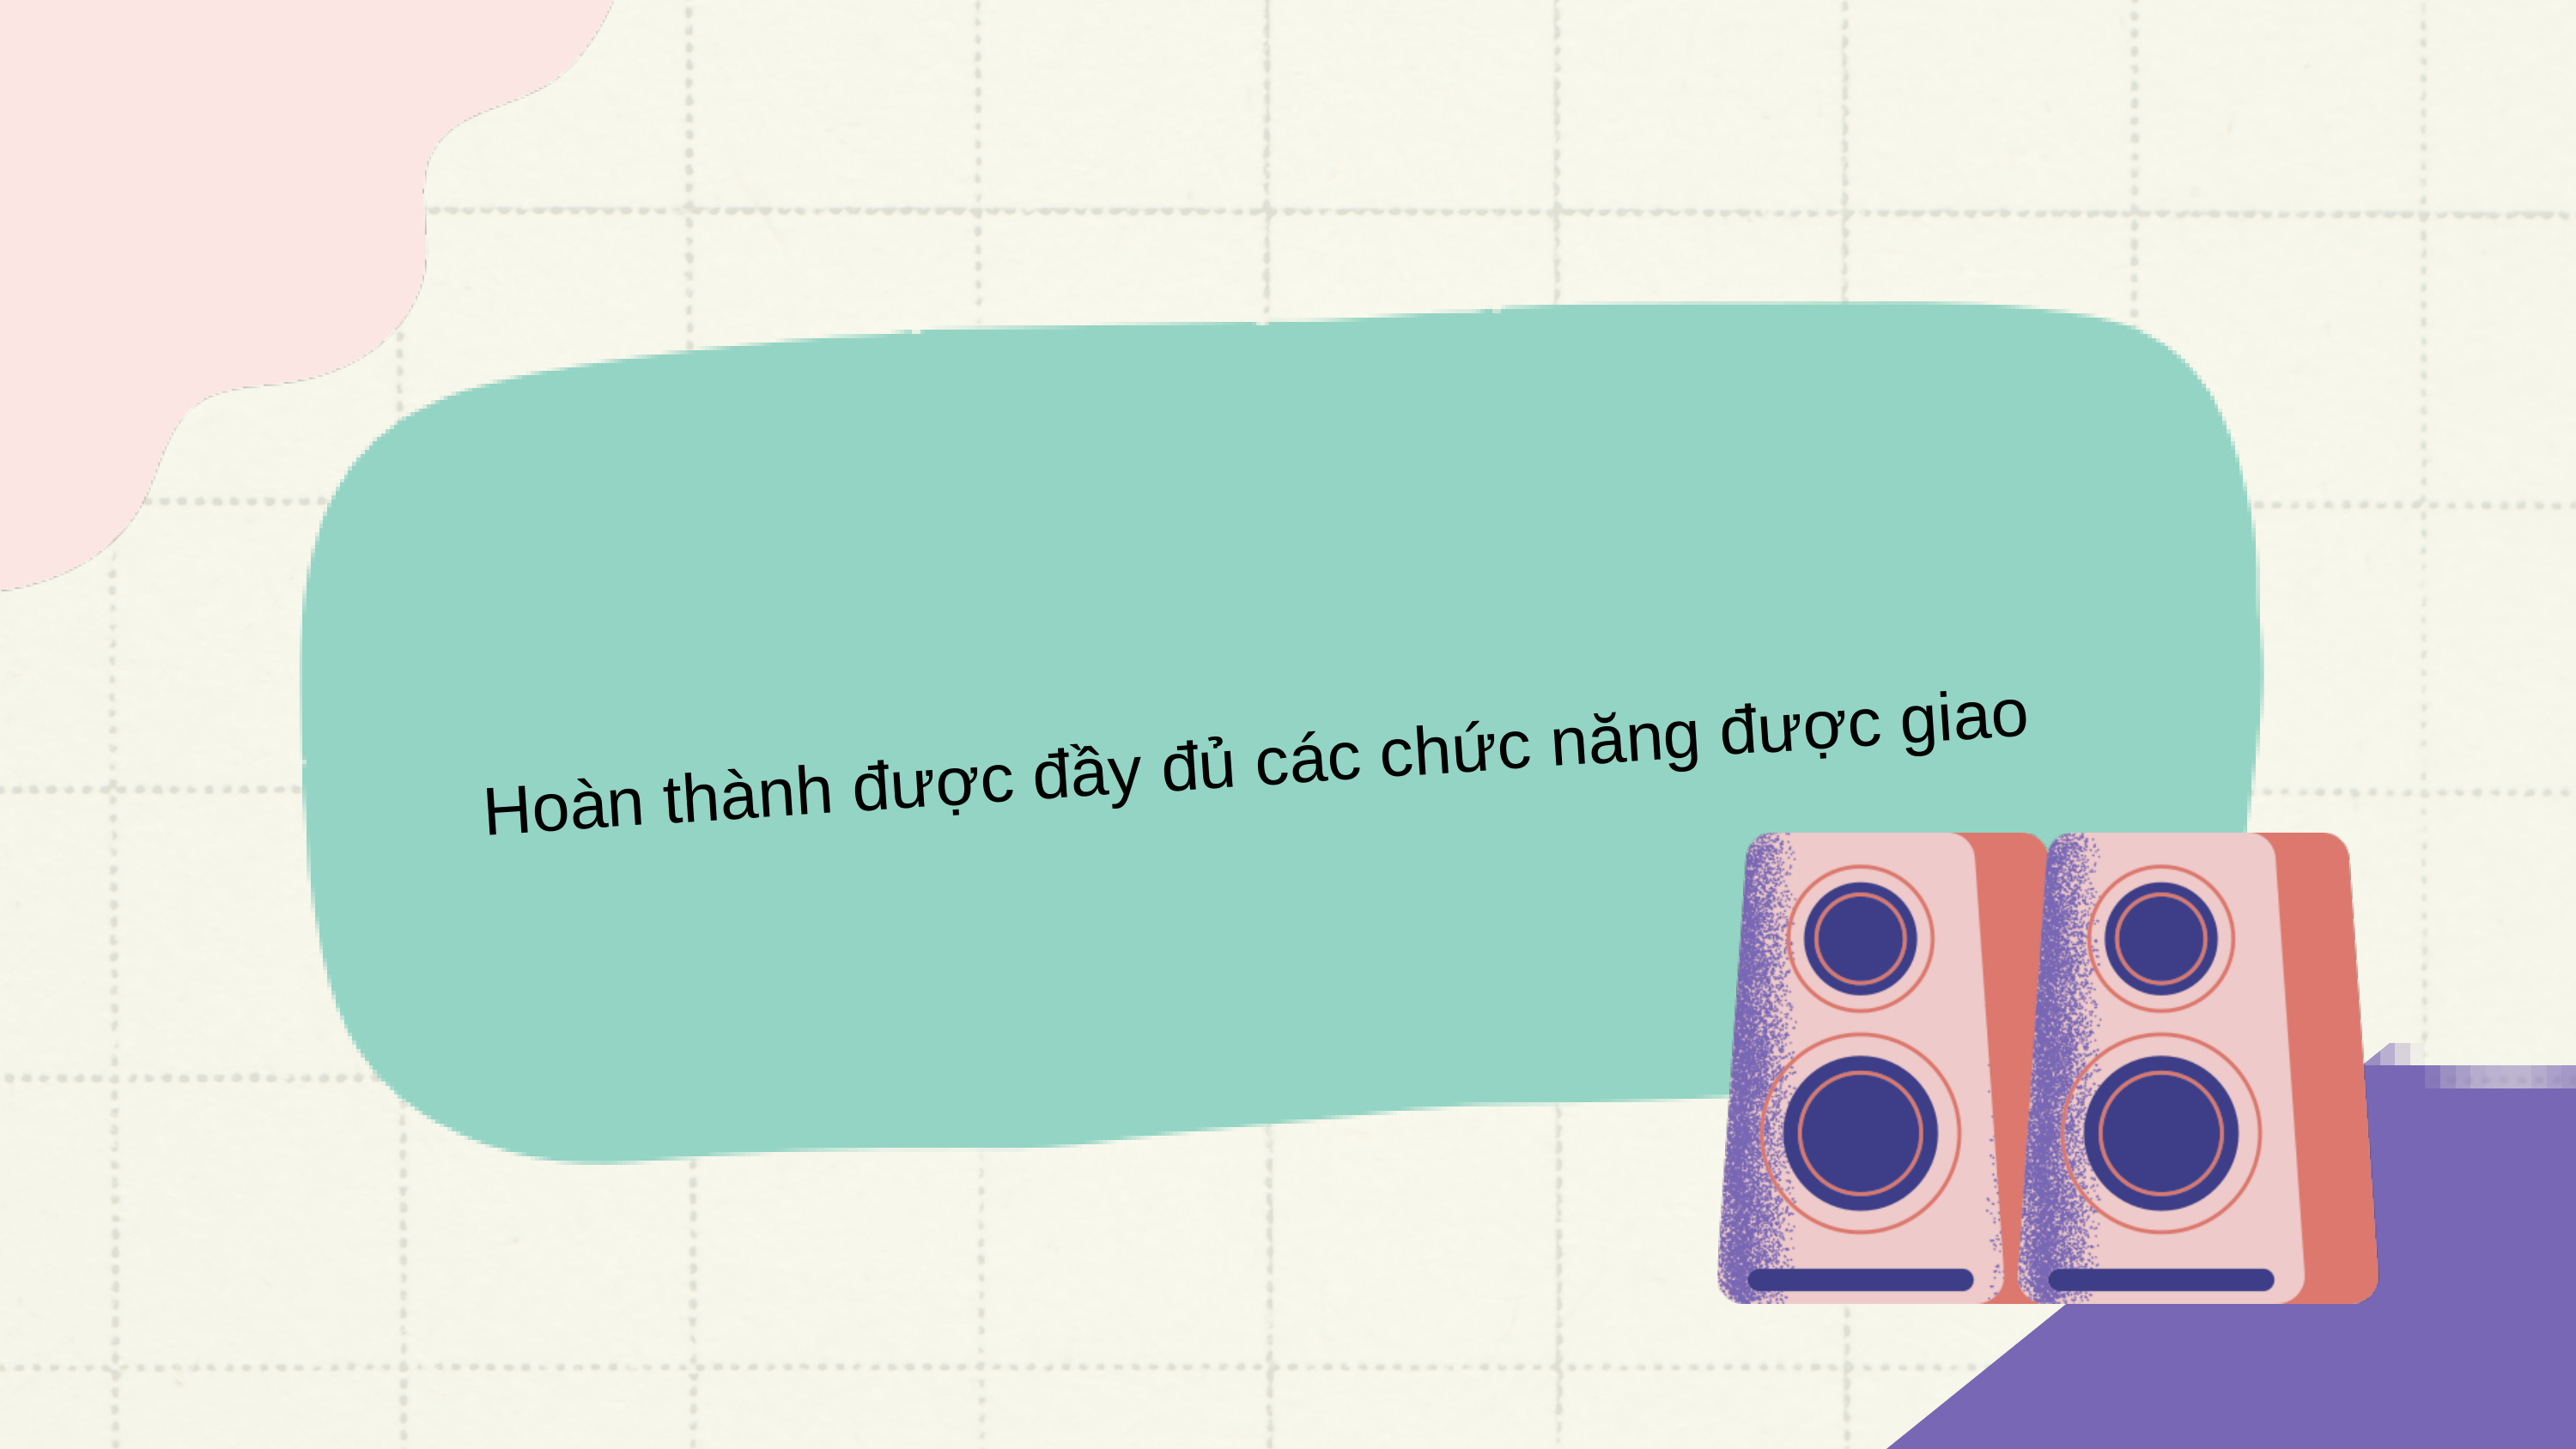

Hoàn thành được đầy đủ các chức năng được giao